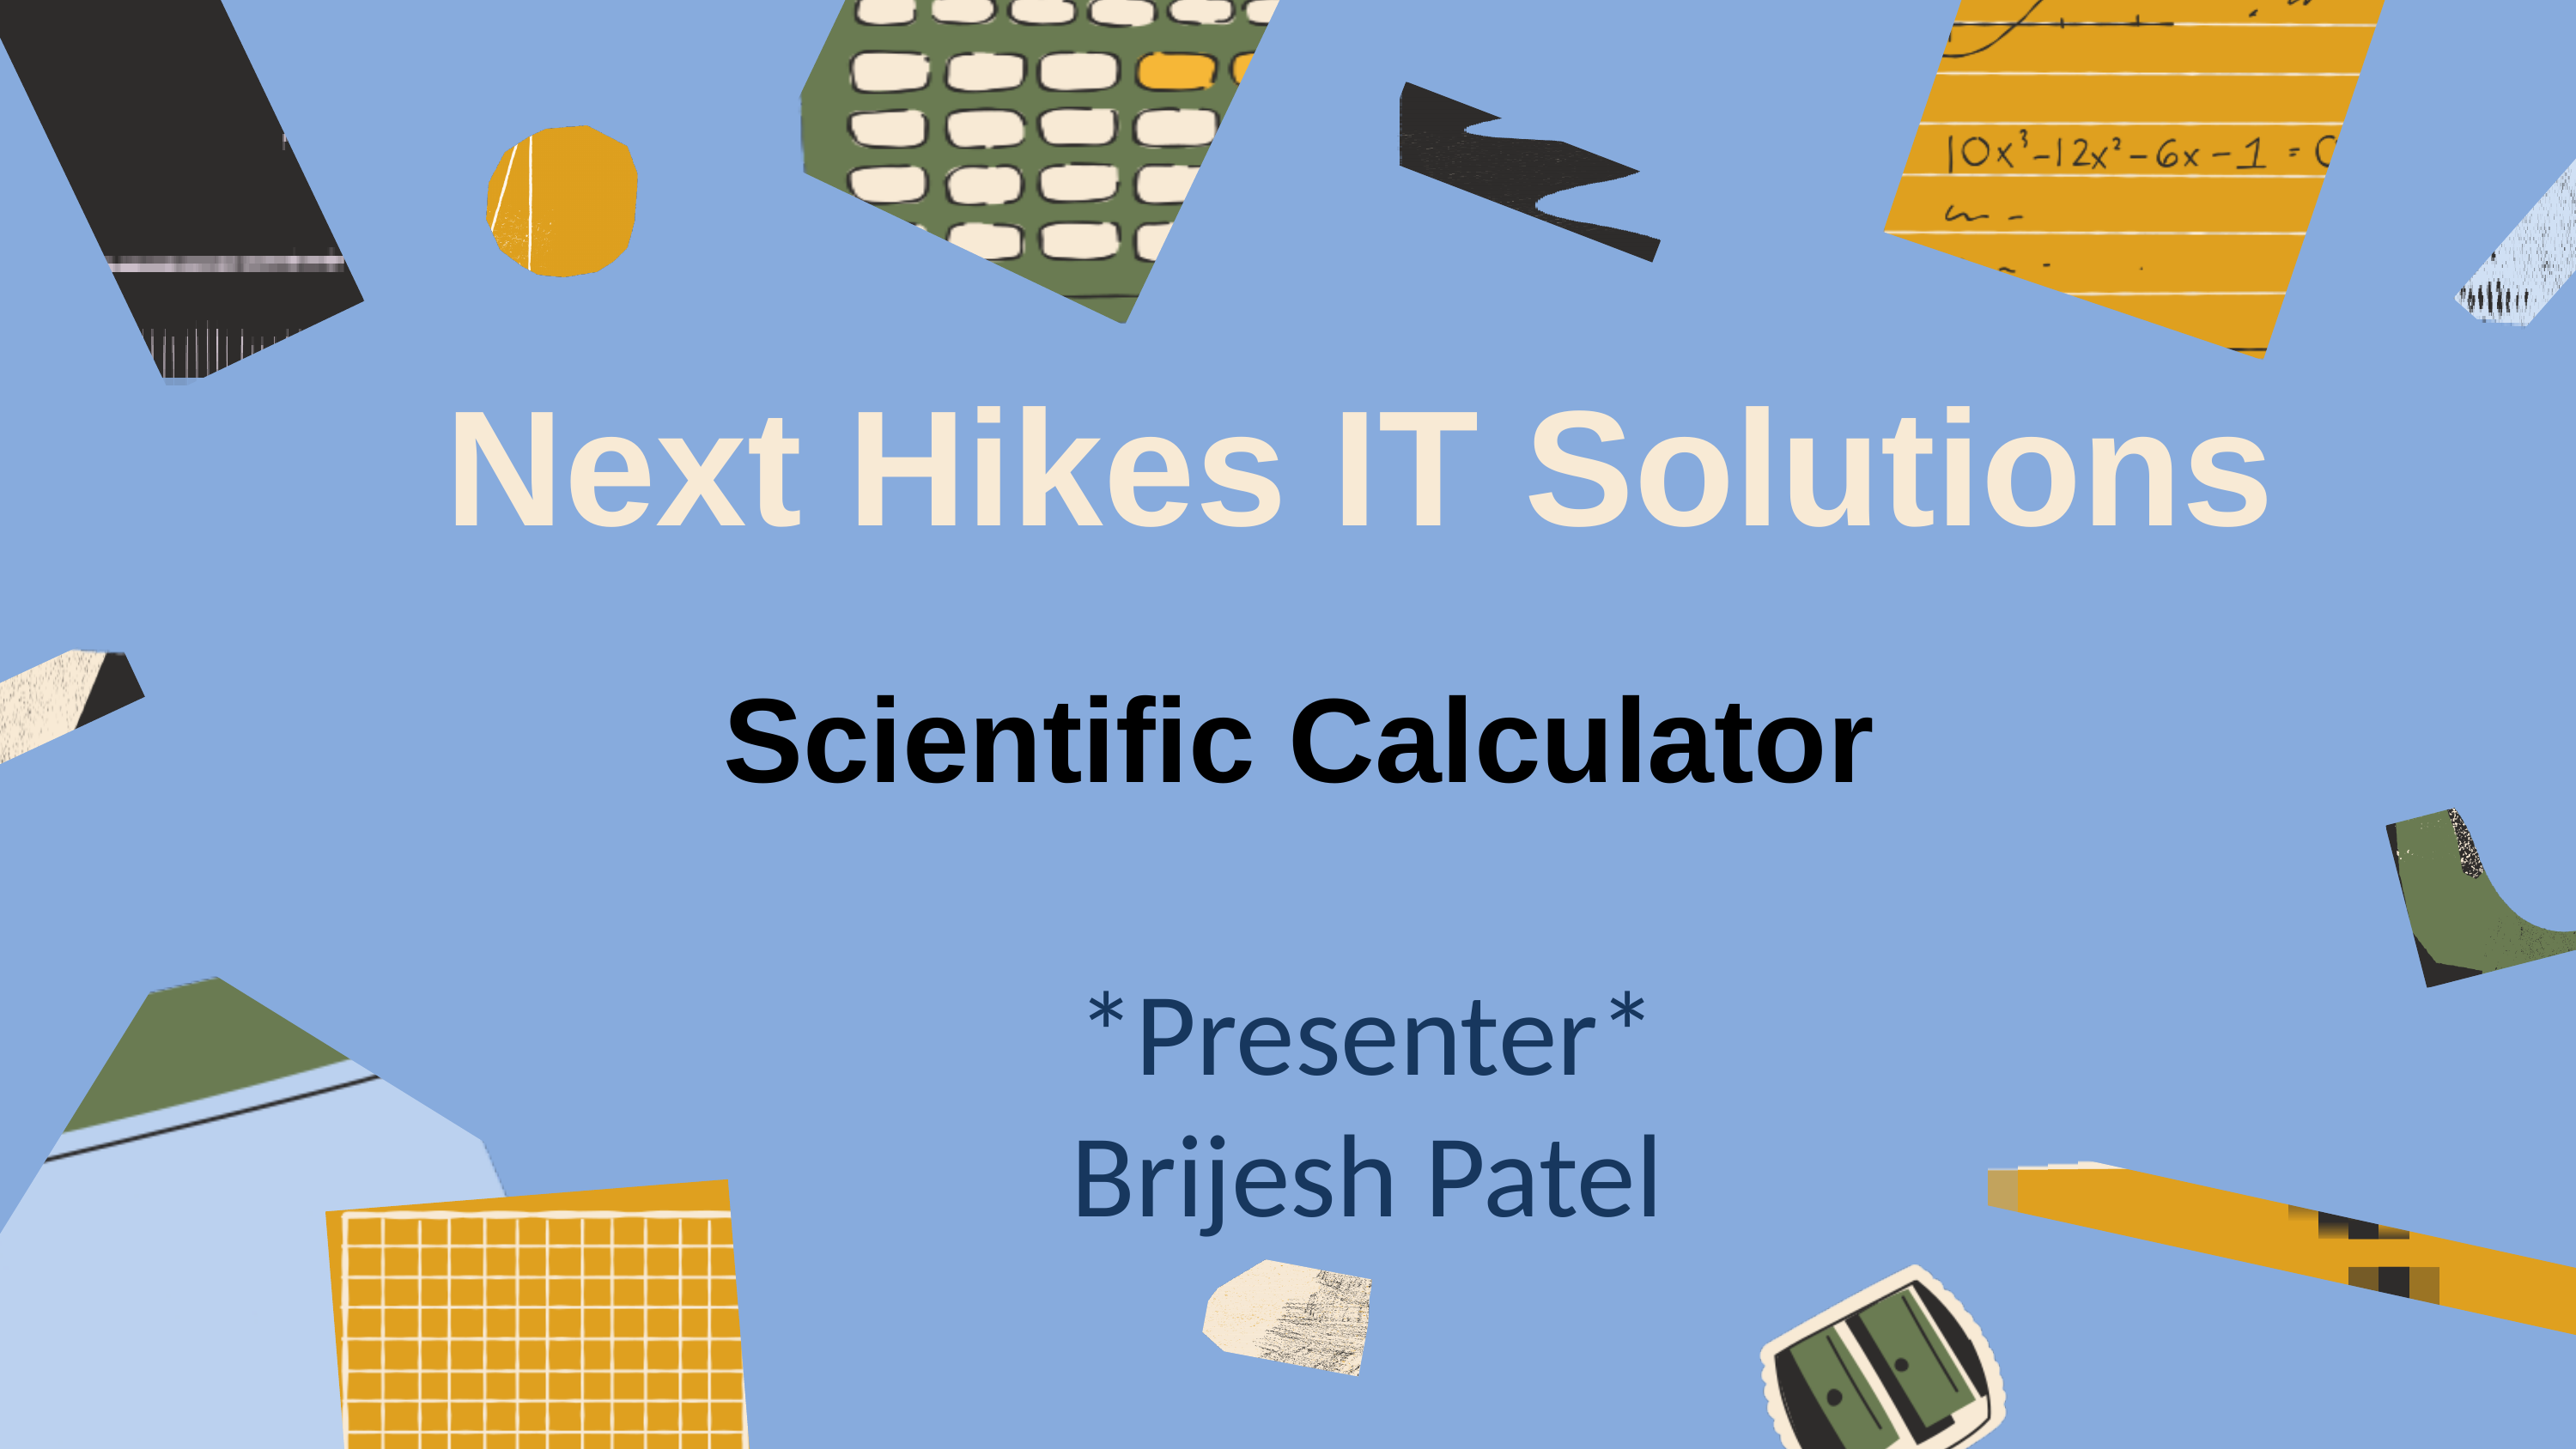

Next Hikes IT Solutions
Scientific Calculator

*Presenter*
Brijesh Patel